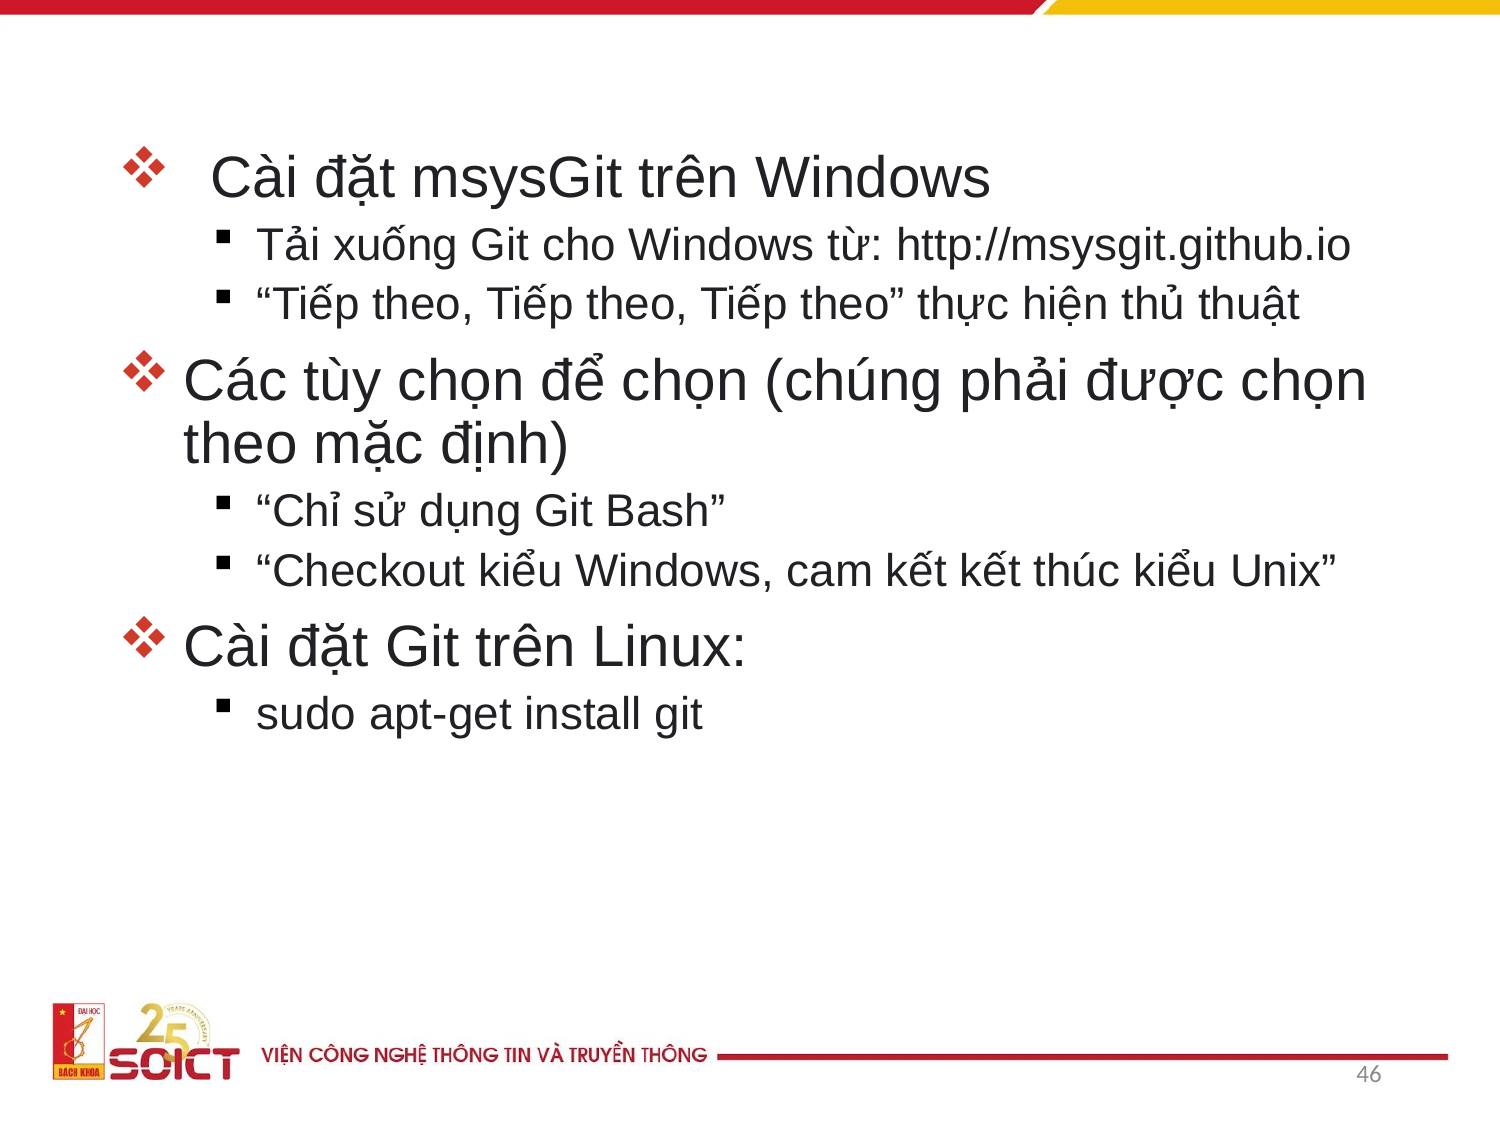

#
  Cài đặt msysGit trên Windows
Tải xuống Git cho Windows từ: http://msysgit.github.io
“Tiếp theo, Tiếp theo, Tiếp theo” thực hiện thủ thuật
Các tùy chọn để chọn (chúng phải được chọn theo mặc định)
“Chỉ sử dụng Git Bash”
“Checkout kiểu Windows, cam kết kết thúc kiểu Unix”
Cài đặt Git trên Linux:
sudo apt-get install git

46